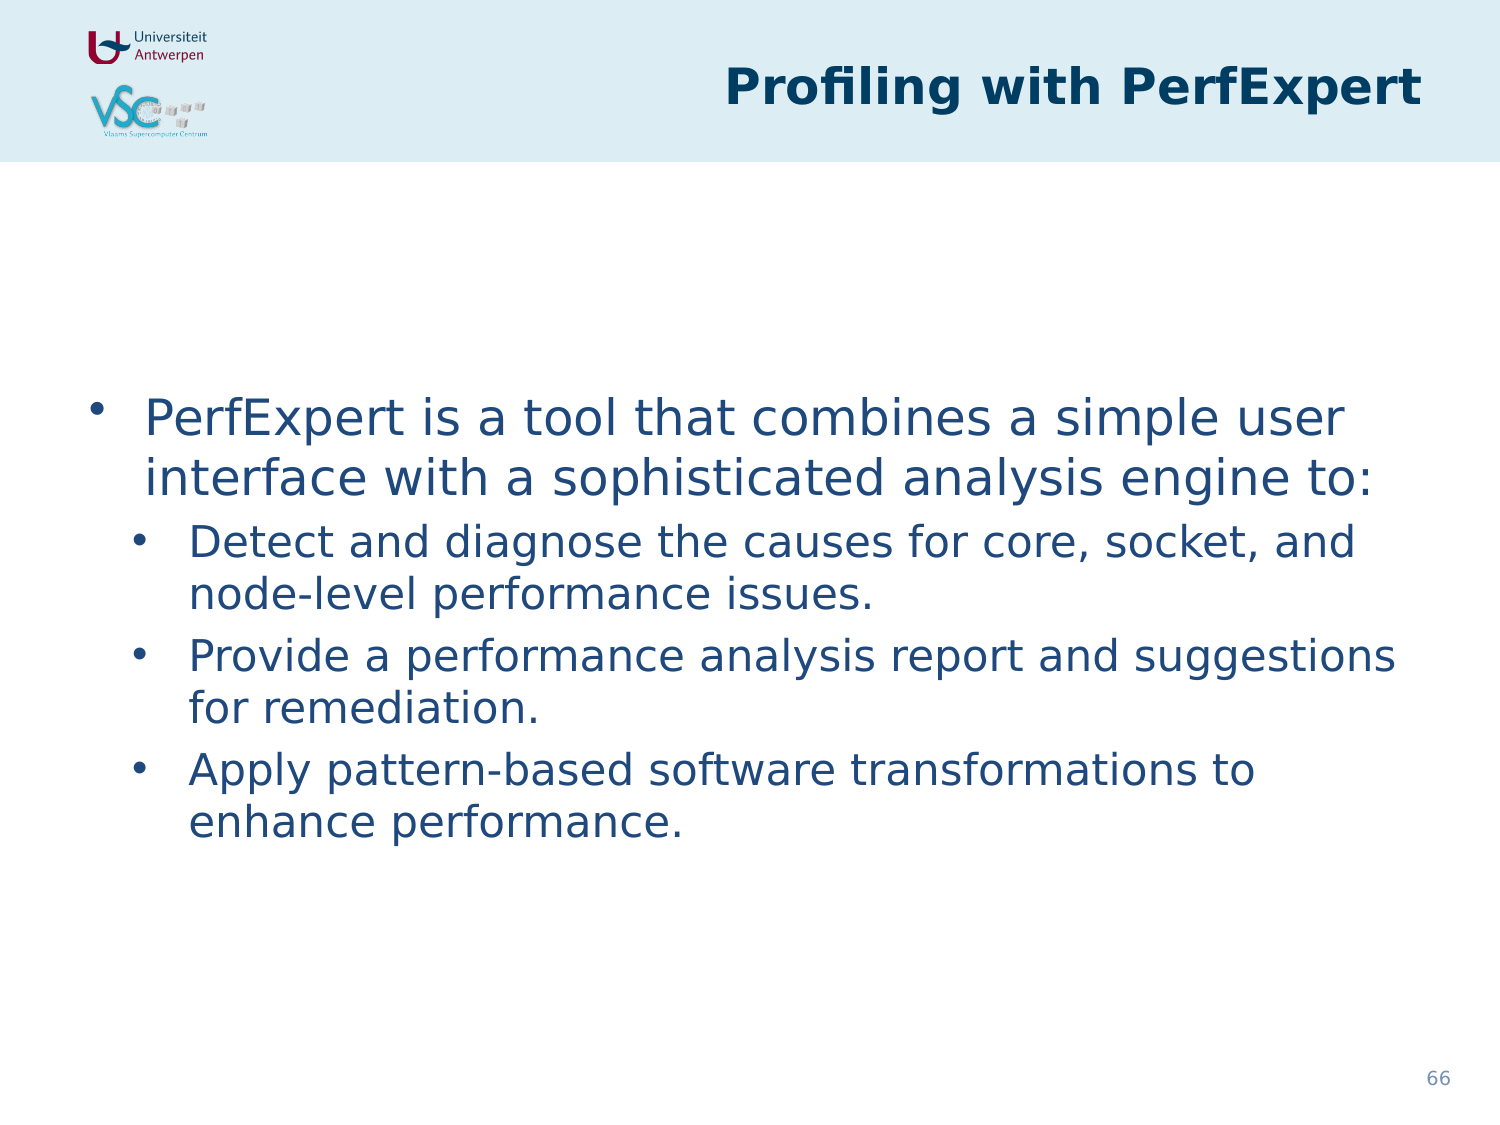

# Profiling with PerfExpert
PerfExpert is a tool that combines a simple user interface with a sophisticated analysis engine to:
Detect and diagnose the causes for core, socket, and node-level performance issues.
Provide a performance analysis report and suggestions for remediation.
Apply pattern-based software transformations to enhance performance.